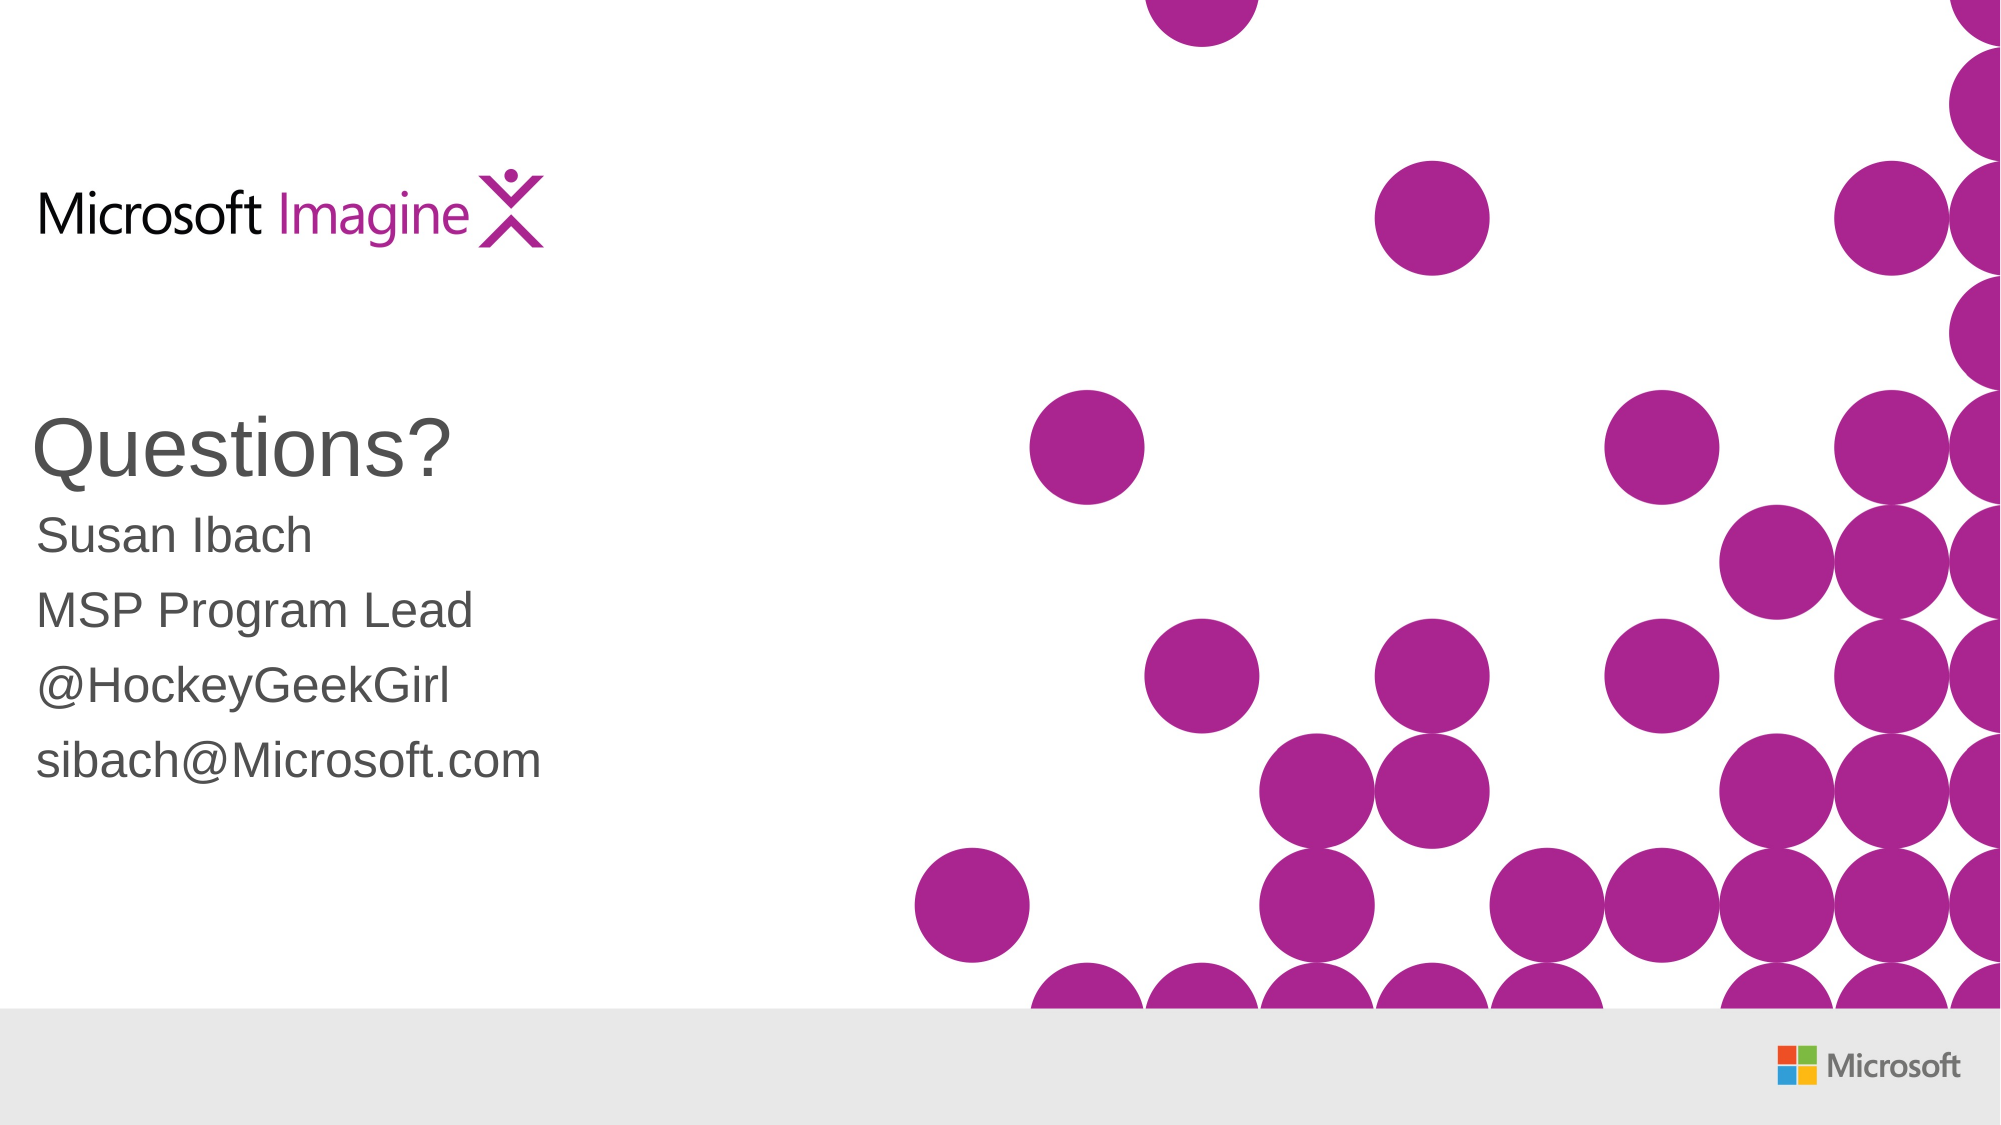

Questions?
Susan Ibach
MSP Program Lead
@HockeyGeekGirl
sibach@Microsoft.com